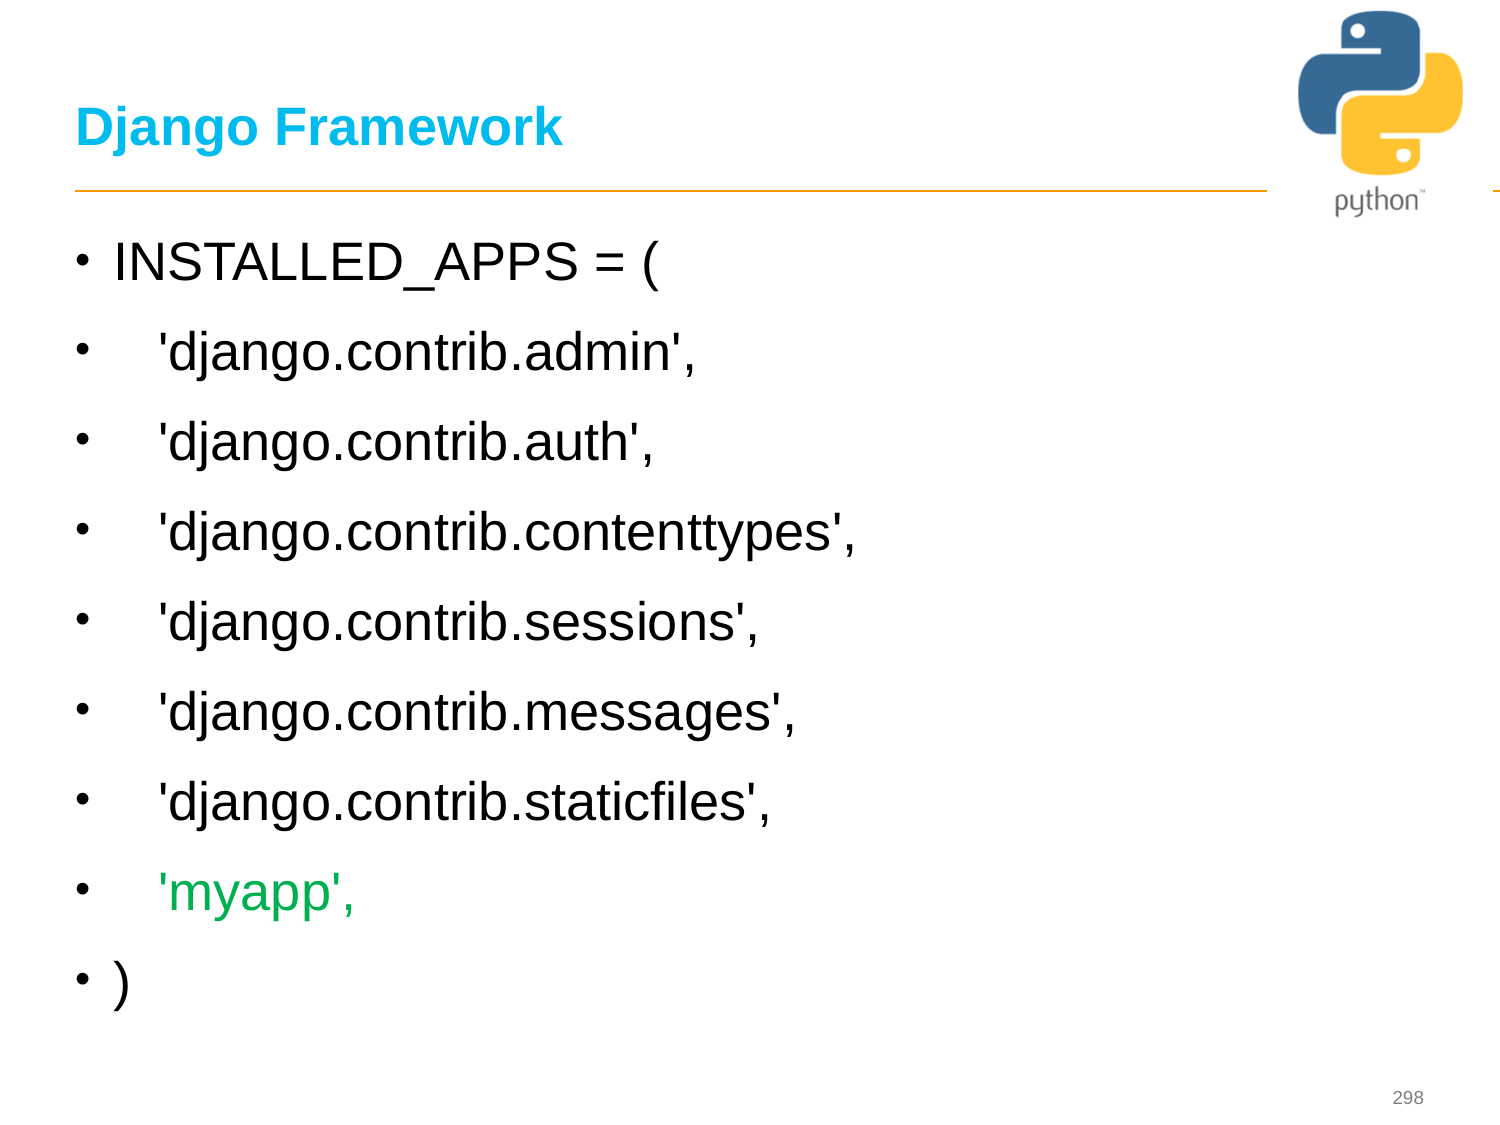

298
# Django Framework
INSTALLED_APPS = (
   'django.contrib.admin',
   'django.contrib.auth',
   'django.contrib.contenttypes',
   'django.contrib.sessions',
   'django.contrib.messages',
   'django.contrib.staticfiles',
   'myapp',
)